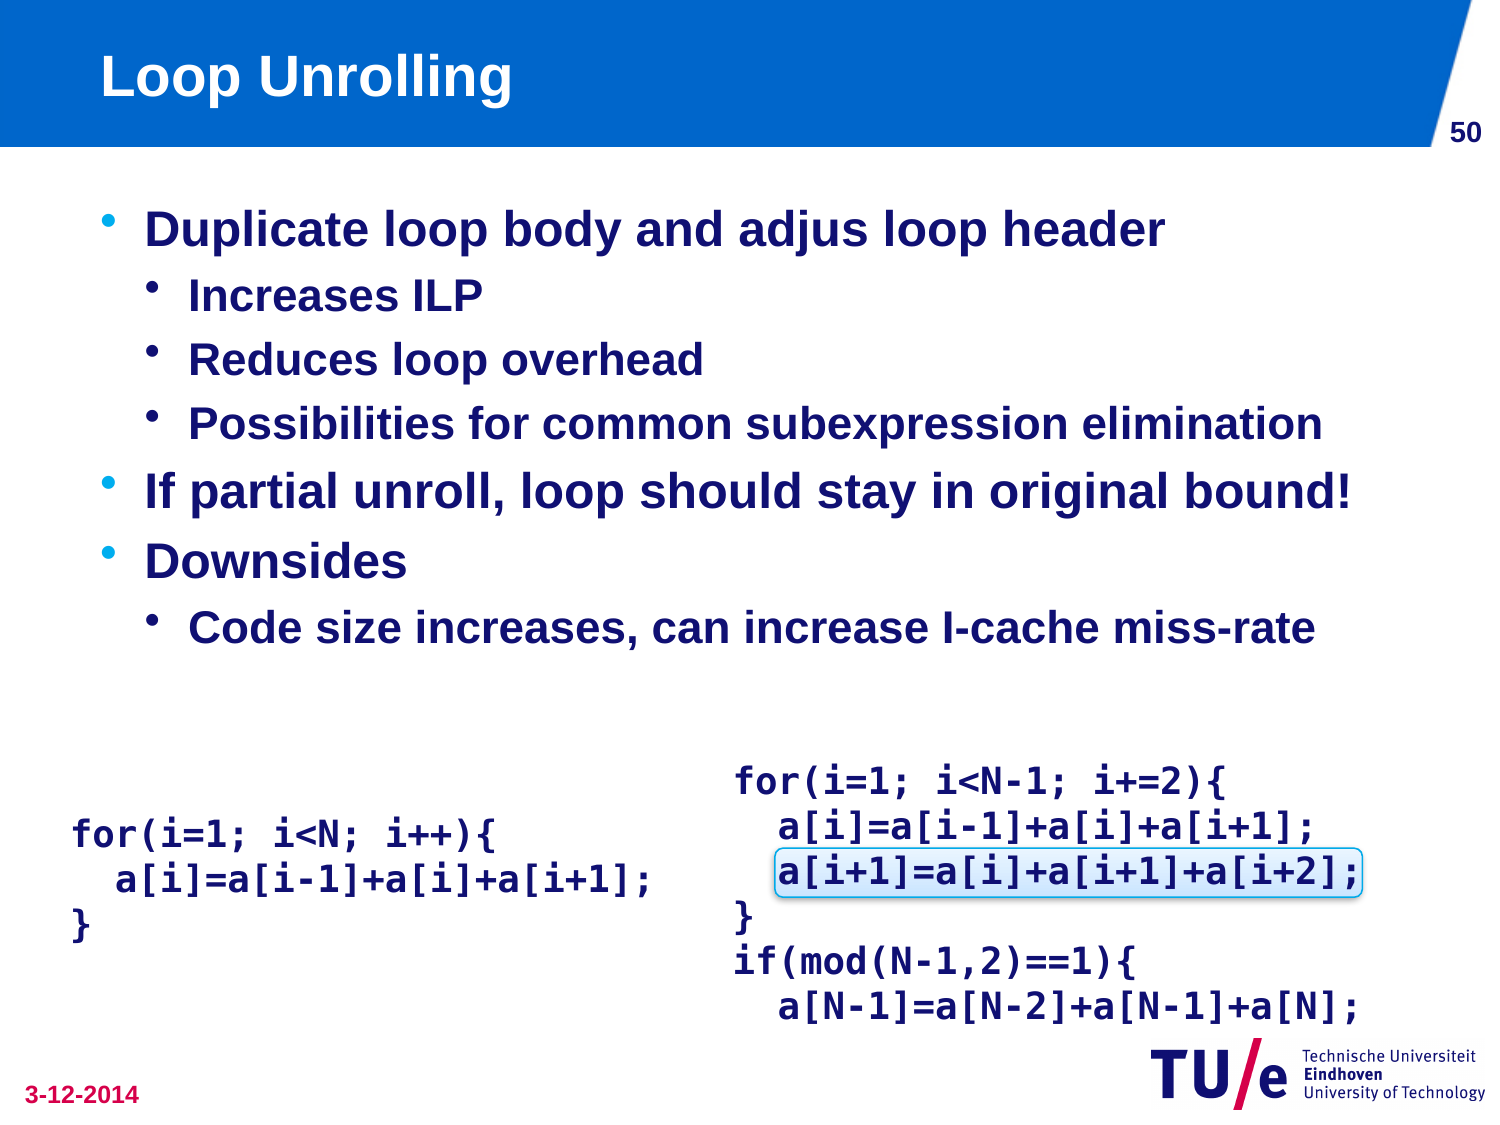

# Loop Unrolling
50
Duplicate loop body and adjus loop header
Increases ILP
Reduces loop overhead
Possibilities for common subexpression elimination
If partial unroll, loop should stay in original bound!
Downsides
Code size increases, can increase I-cache miss-rate
for(i=1; i<N-1; i+=2){
  a[i]=a[i-1]+a[i]+a[i+1];
  a[i+1]=a[i]+a[i+1]+a[i+2];
}
if(mod(N-1,2)==1){
  a[N-1]=a[N-2]+a[N-1]+a[N];
for(i=1; i<N; i++){
  a[i]=a[i-1]+a[i]+a[i+1];
}

3-12-2014